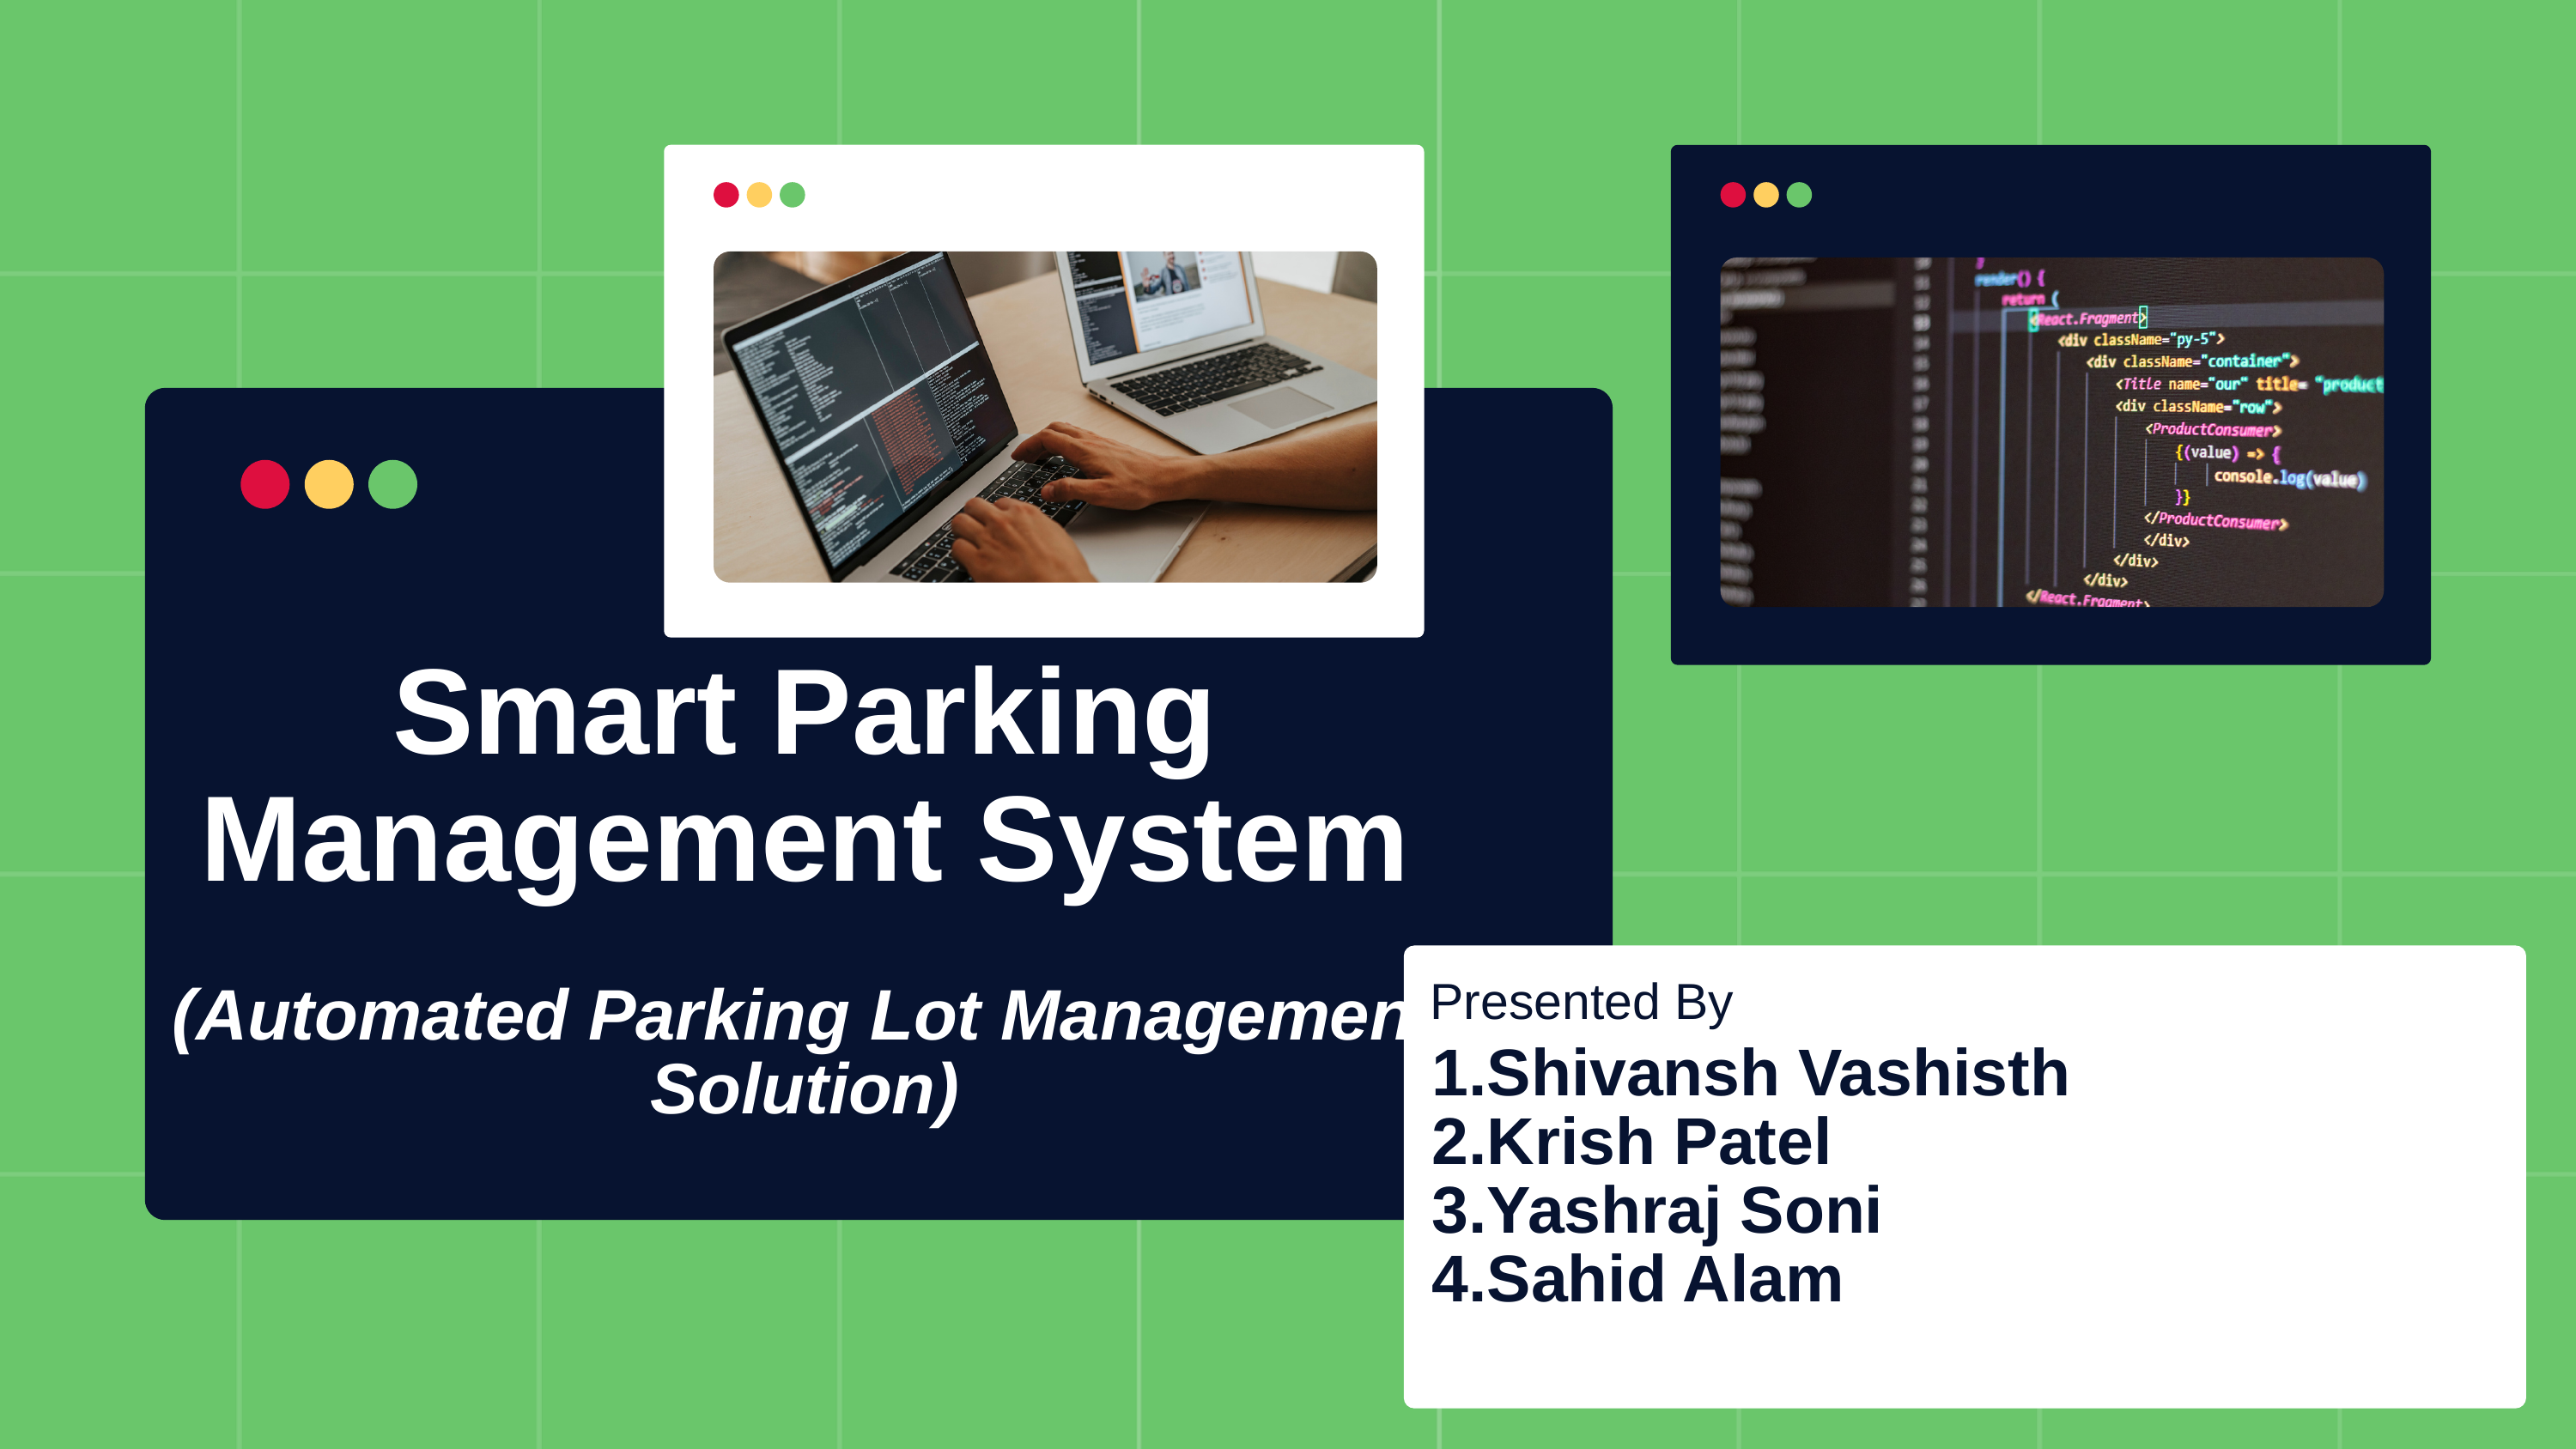

Smart Parking Management System

(Automated Parking Lot Management Solution)

Presented By
1.Shivansh Vashisth
2.Krish Patel
3.Yashraj Soni
4.Sahid Alam